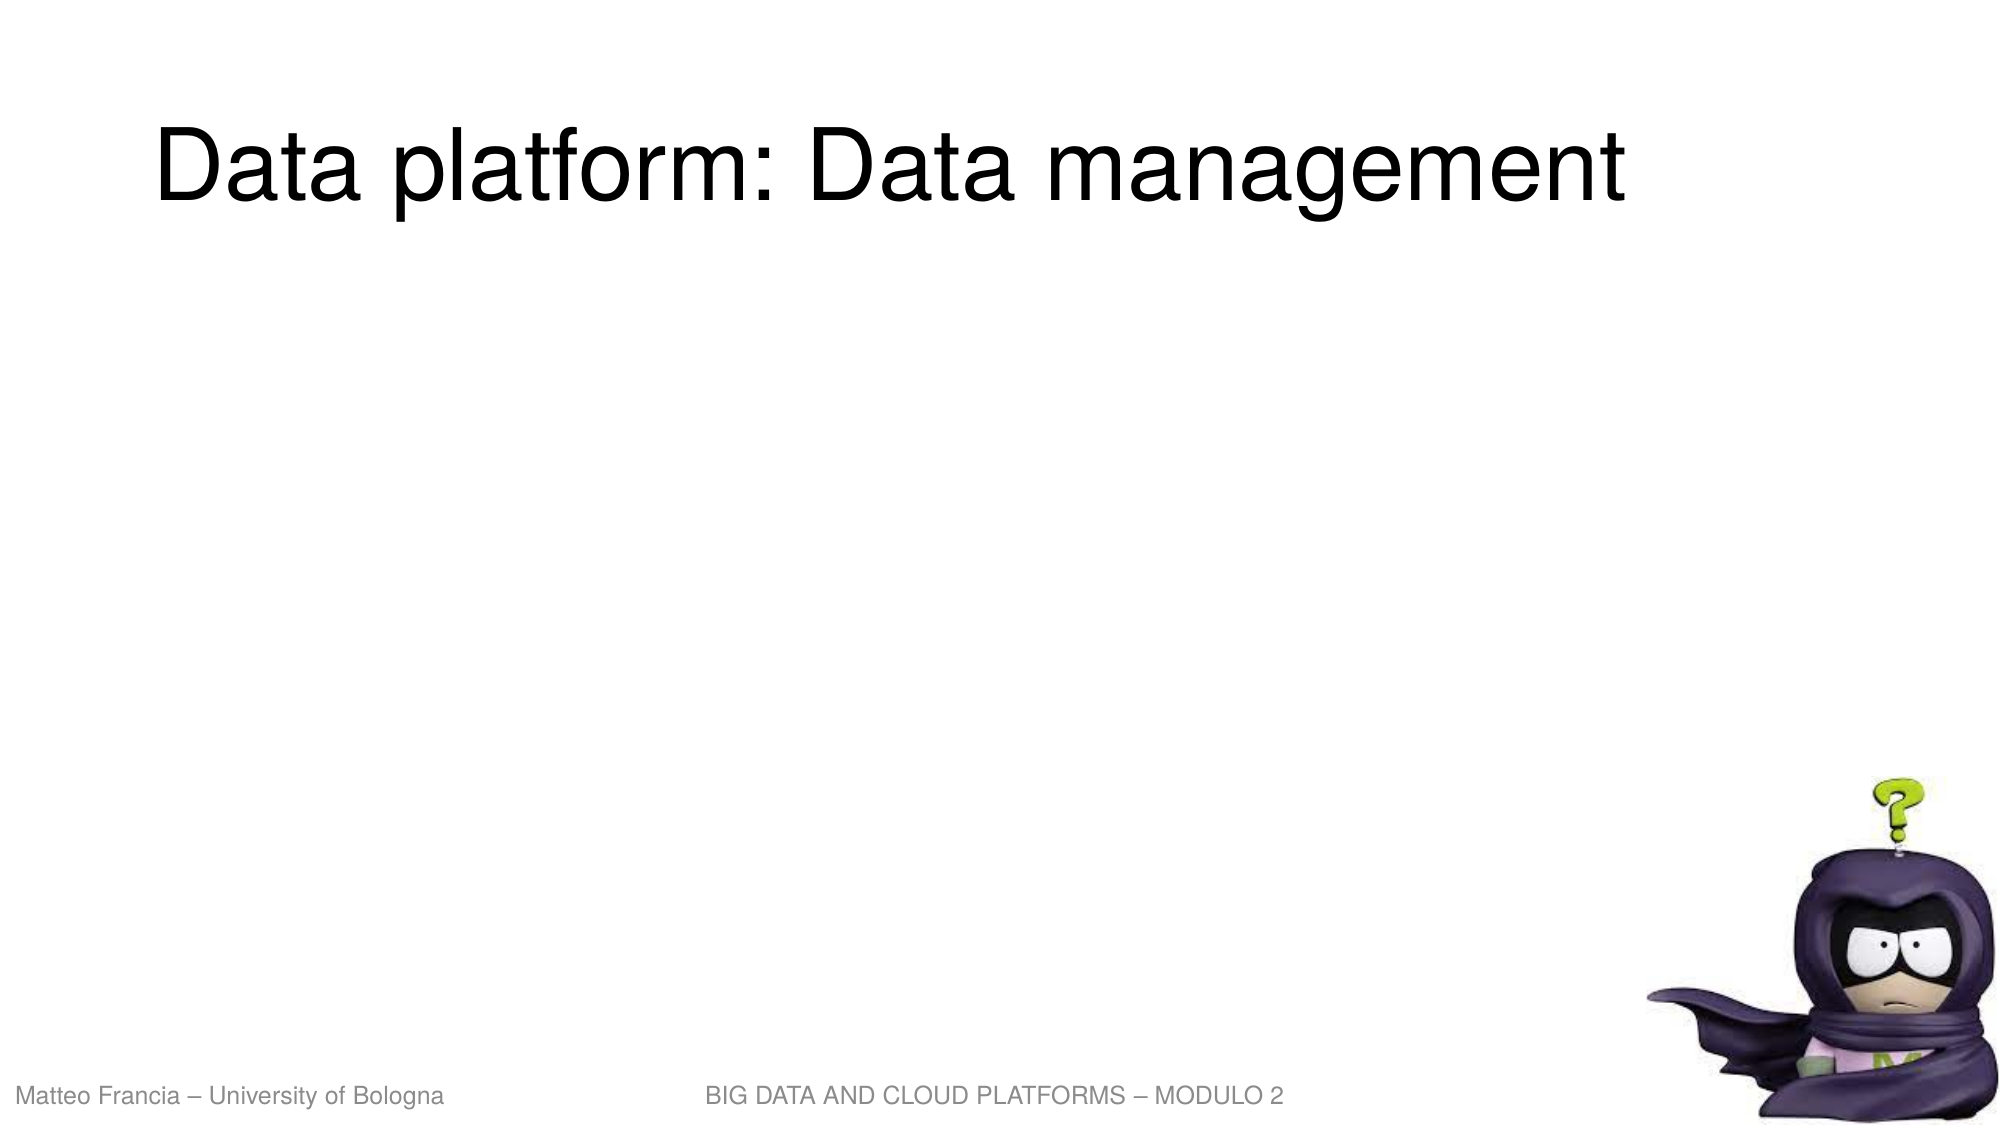

# Data platform: Data management

26
Matteo Francia – University of Bologna